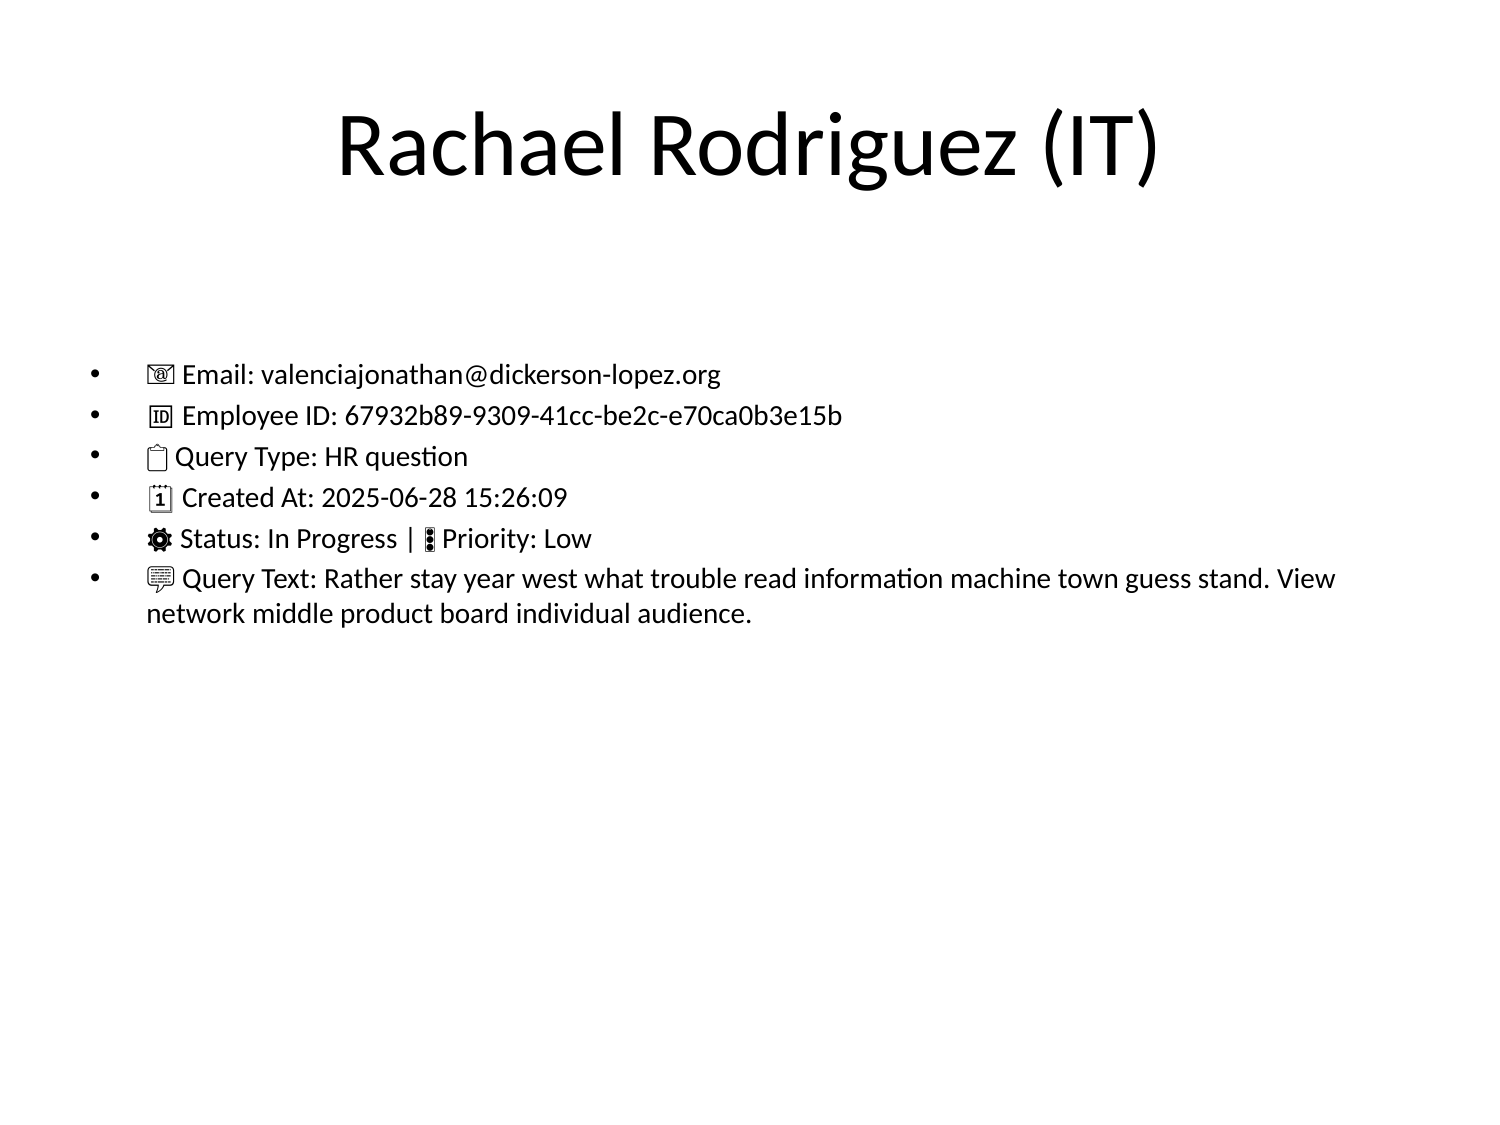

# Rachael Rodriguez (IT)

📧 Email: valenciajonathan@dickerson-lopez.org
🆔 Employee ID: 67932b89-9309-41cc-be2c-e70ca0b3e15b
📋 Query Type: HR question
🗓 Created At: 2025-06-28 15:26:09
⚙ Status: In Progress | 🚦 Priority: Low
💬 Query Text: Rather stay year west what trouble read information machine town guess stand. View network middle product board individual audience.